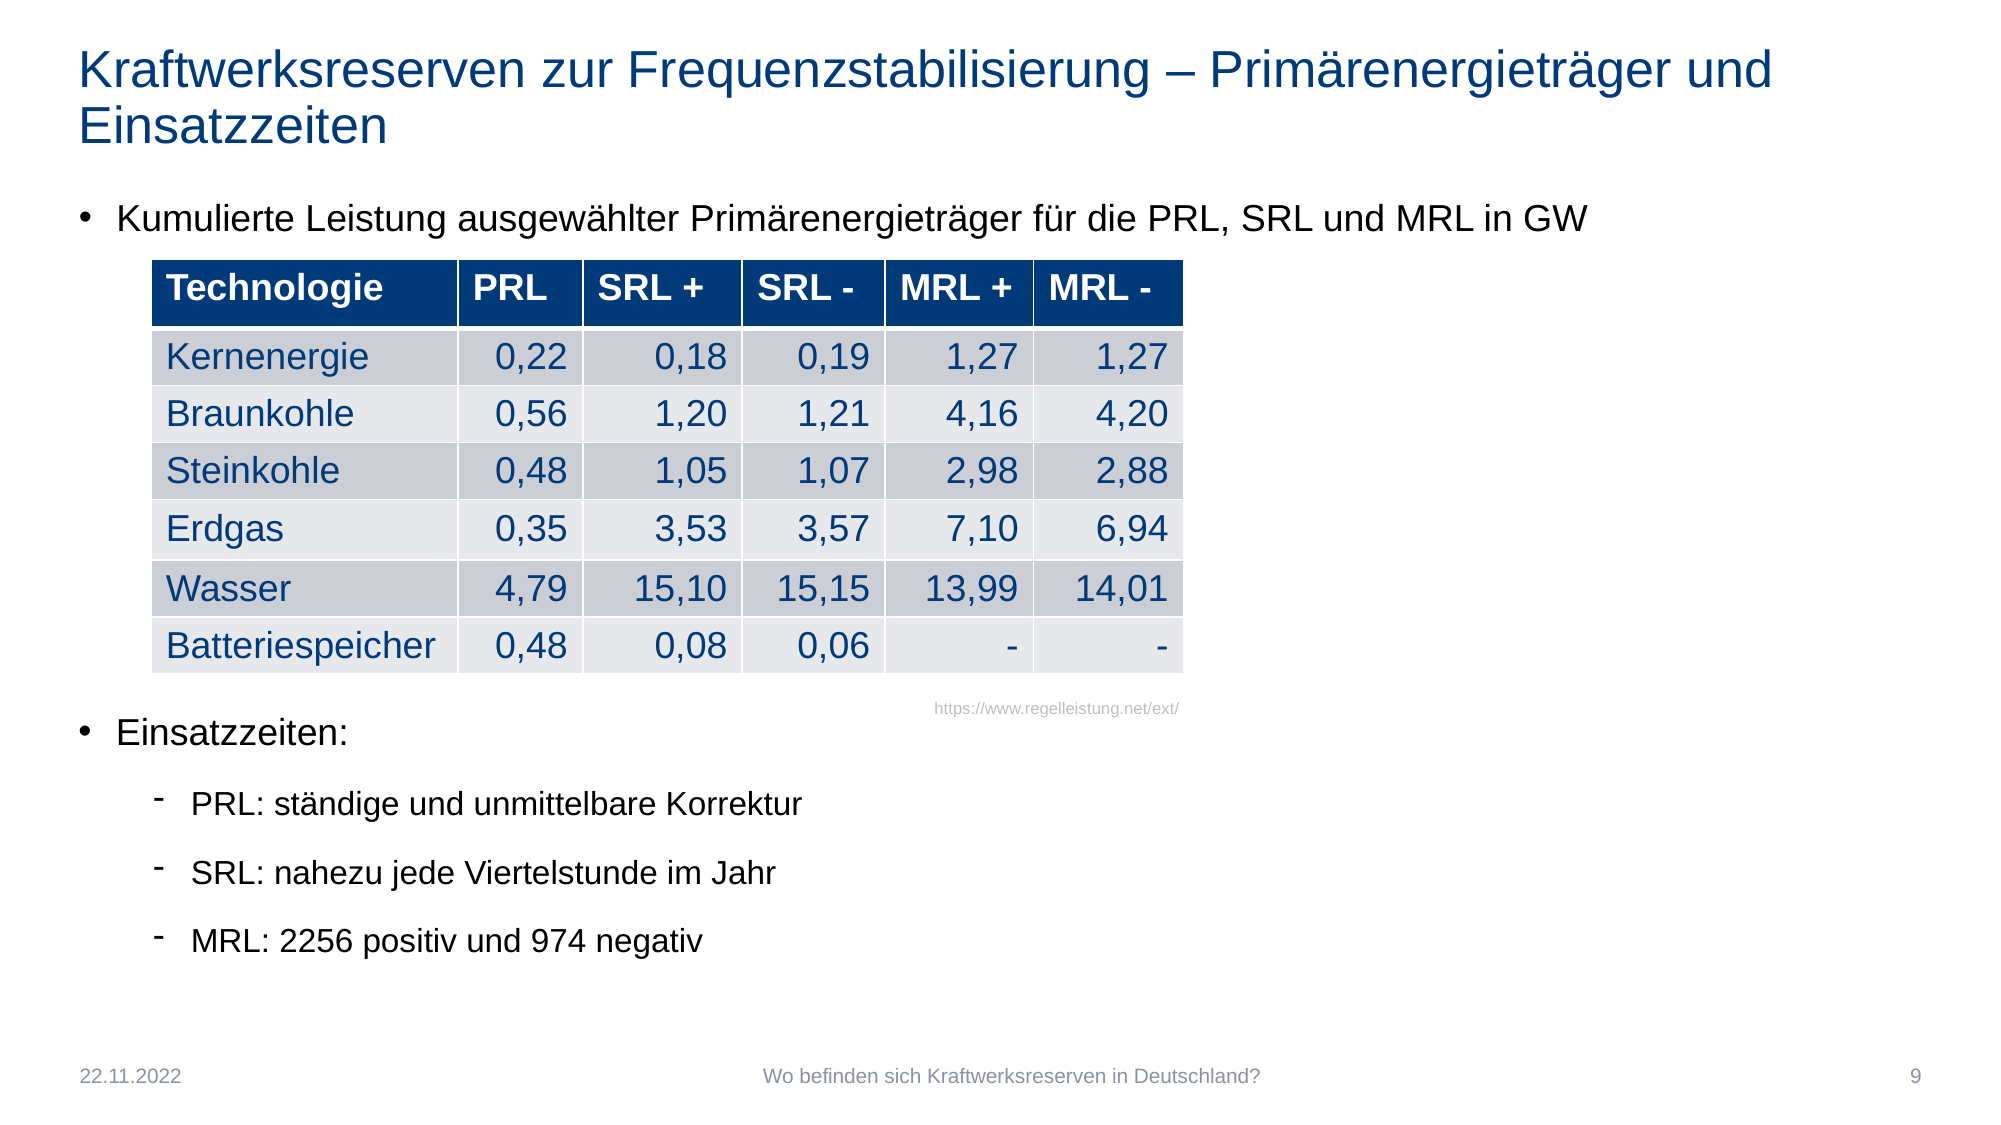

# Kraftwerksreserven zur Frequenzstabilisierung – Primärenergieträger und Einsatzzeiten
Kumulierte Leistung ausgewählter Primärenergieträger für die PRL, SRL und MRL in GW

Einsatzzeiten:
PRL: ständige und unmittelbare Korrektur
SRL: nahezu jede Viertelstunde im Jahr
MRL: 2256 positiv und 974 negativ
| Technologie | PRL | SRL + | SRL - | MRL + | MRL - |
| --- | --- | --- | --- | --- | --- |
| Kernenergie | 0,22 | 0,18 | 0,19 | 1,27 | 1,27 |
| Braunkohle | 0,56 | 1,20 | 1,21 | 4,16 | 4,20 |
| Steinkohle | 0,48 | 1,05 | 1,07 | 2,98 | 2,88 |
| Erdgas | 0,35 | 3,53 | 3,57 | 7,10 | 6,94 |
| Wasser | 4,79 | 15,10 | 15,15 | 13,99 | 14,01 |
| Batteriespeicher | 0,48 | 0,08 | 0,06 | - | - |
https://www.regelleistung.net/ext/
22.11.2022
Wo befinden sich Kraftwerksreserven in Deutschland?
9